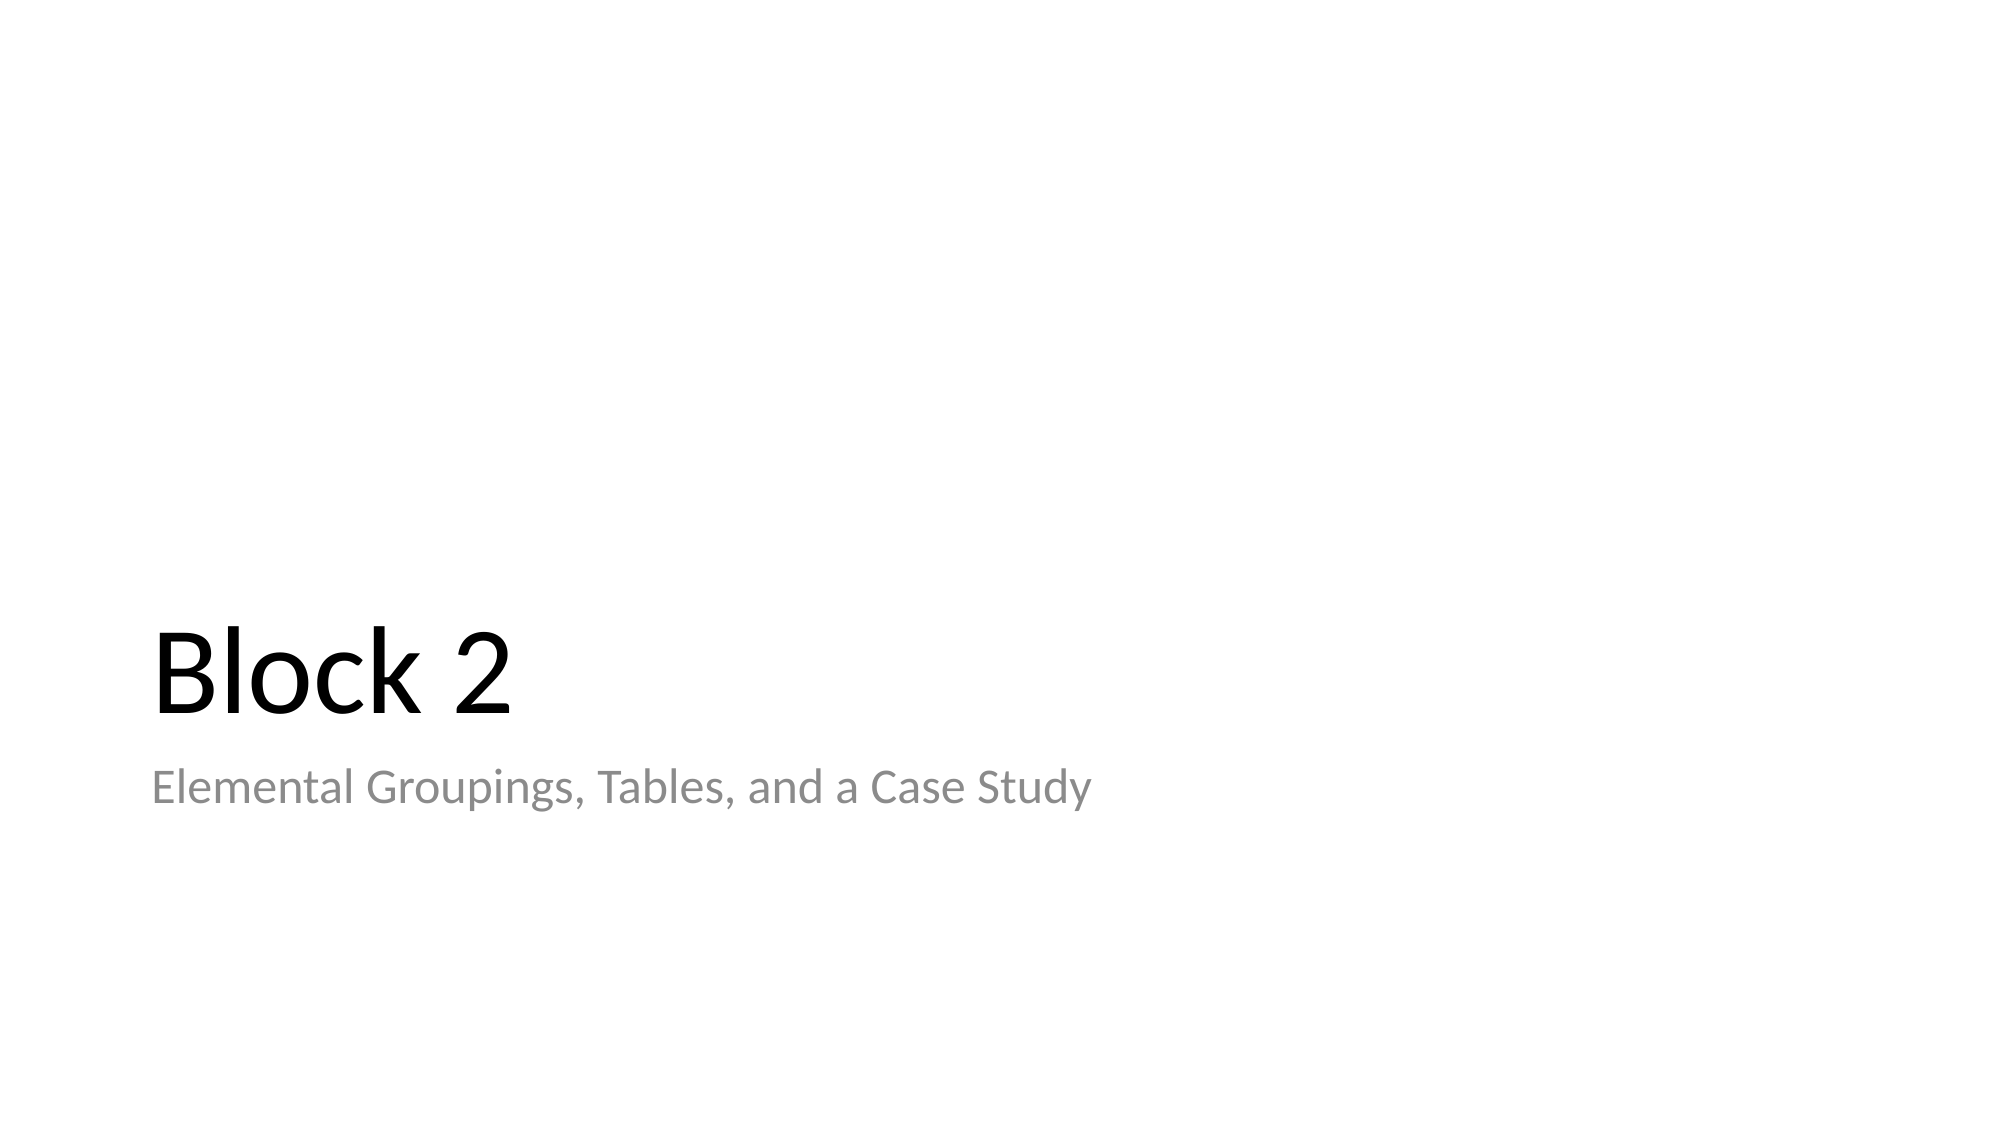

# Block 2
Elemental Groupings, Tables, and a Case Study